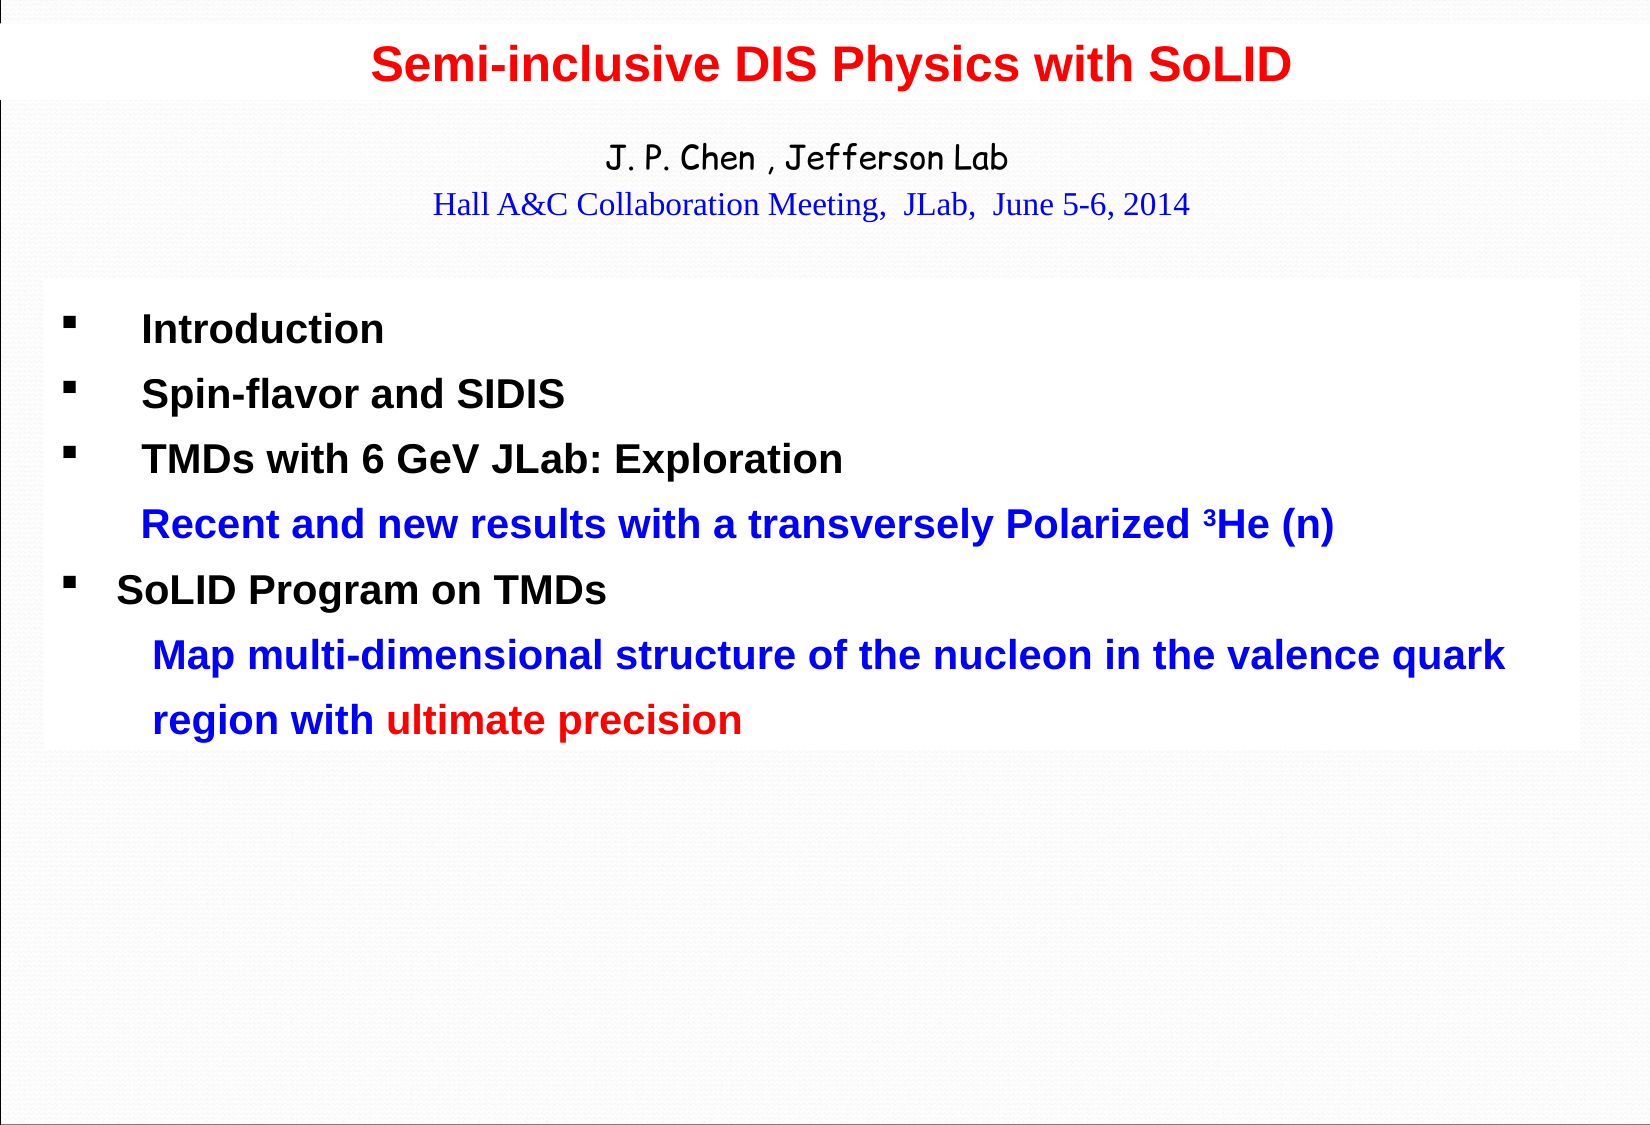

# Semi-inclusive DIS Physics with SoLID
J. P. Chen , Jefferson Lab
Hall A&C Collaboration Meeting,  JLab,  June 5-6, 2014
    Introduction
    Spin-flavor and SIDIS
    TMDs with 6 GeV JLab: Exploration
       Recent and new results with a transversely Polarized 3He (n)
SoLID Program on TMDs
        Map multi-dimensional structure of the nucleon in the valence quark
        region with ultimate precision